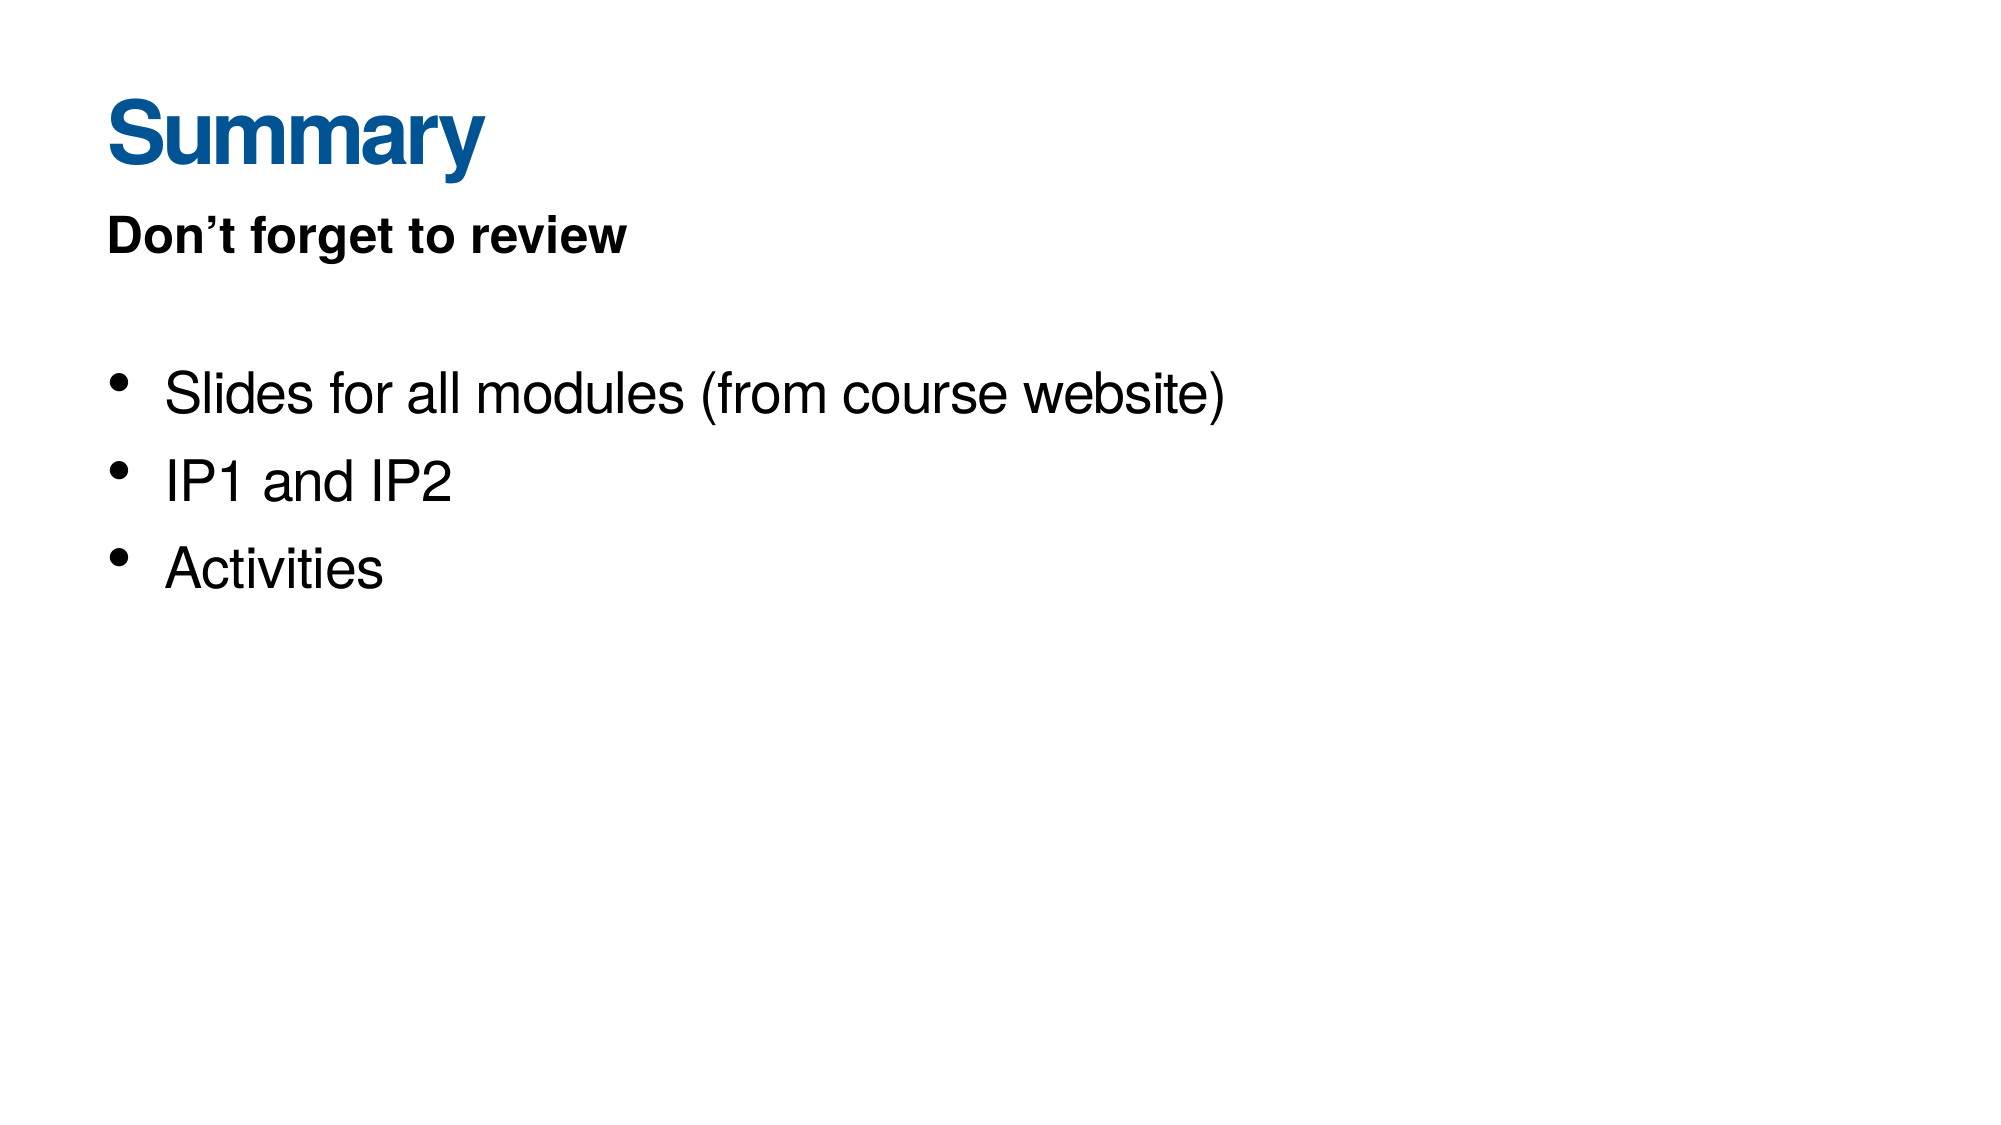

# Summary
Don’t forget to review
Slides for all modules (from course website)
IP1 and IP2
Activities